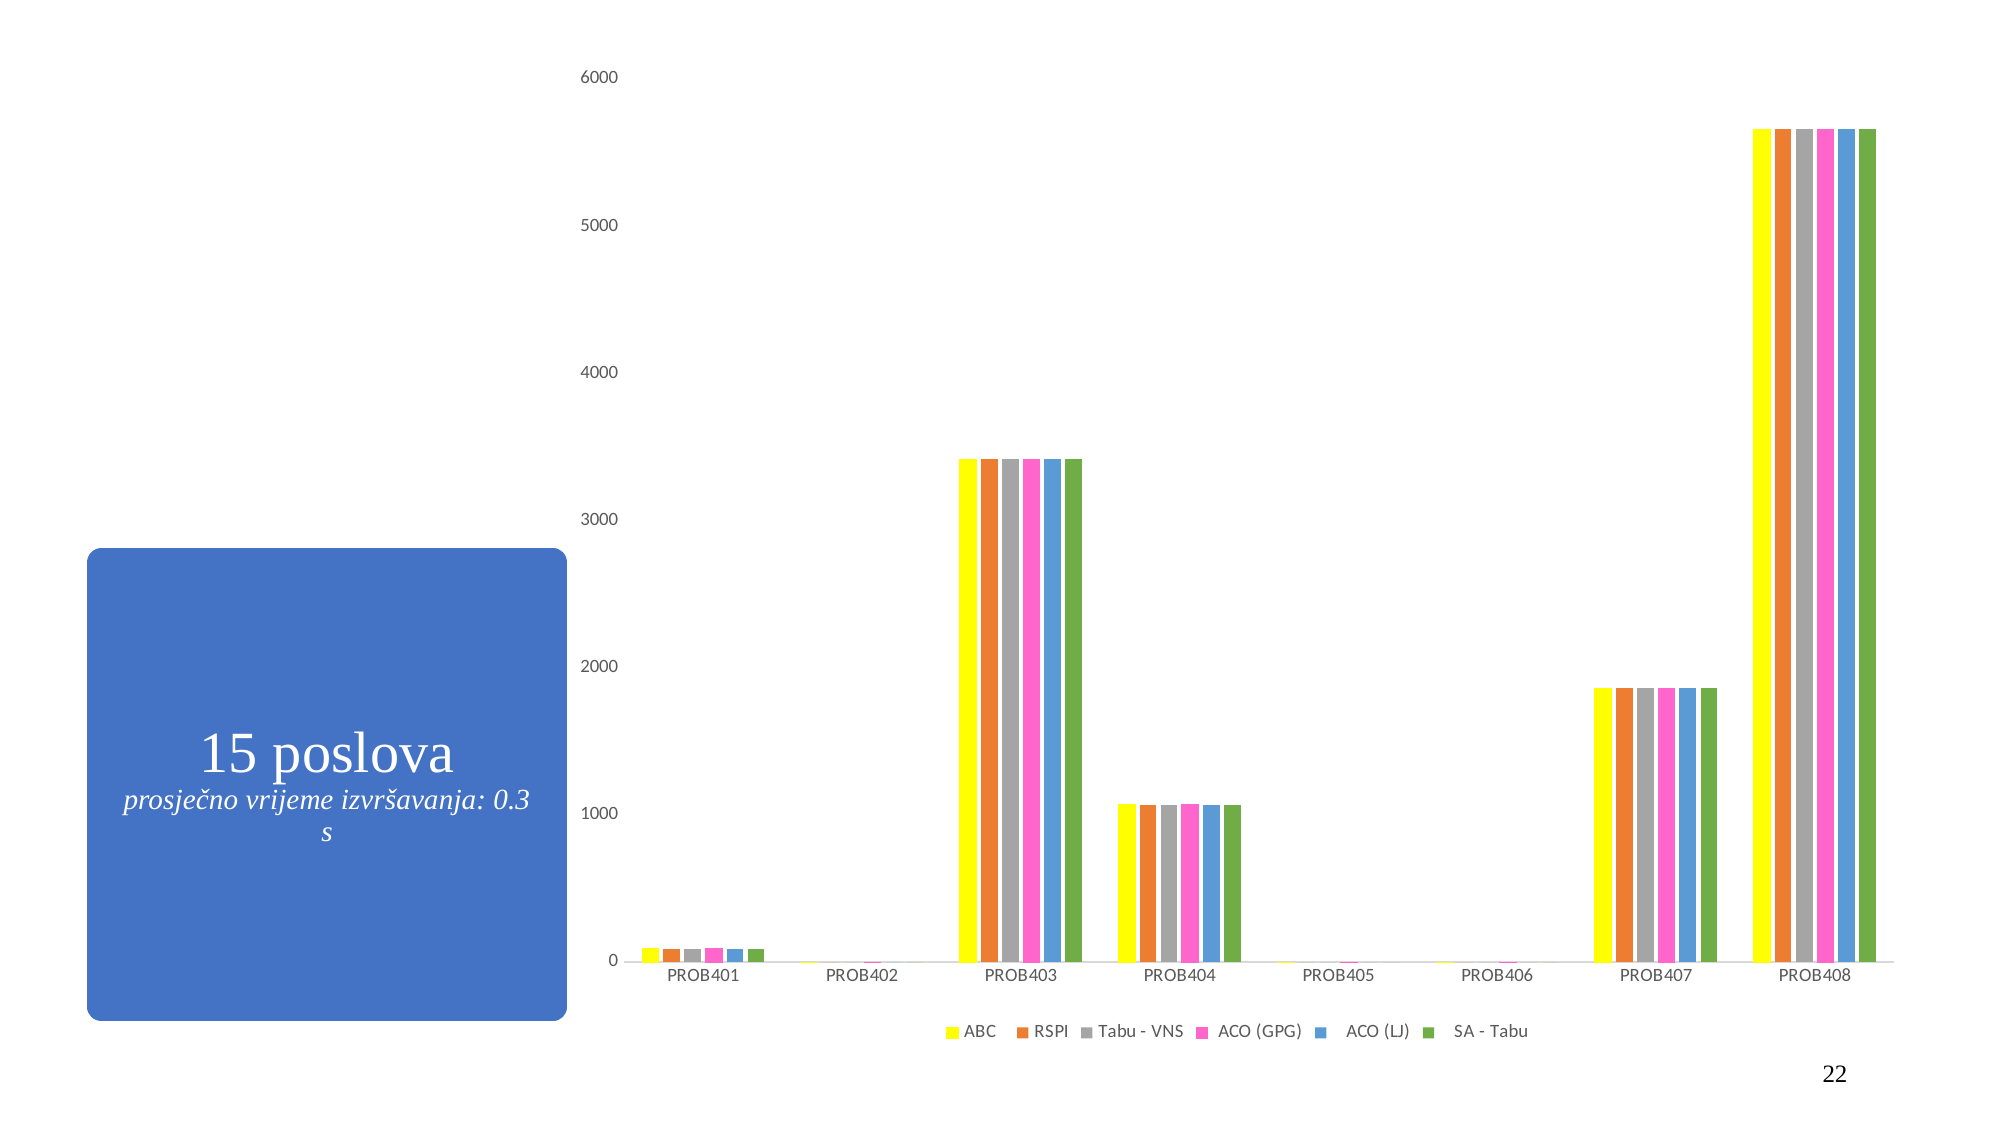

### Chart

| Category | ABC   | RSPI | Tabu - VNS |  ACO (GPG) |    ACO (LJ) |    SA - Tabu |
|---|---|---|---|---|---|---|
| PROB401 | 90.0 | 90.0 | 90.0 | 90.0 | 90.0 | 90.0 |
| PROB402 | 0.0 | 0.0 | 0.0 | 0.0 | 0.0 | 0.0 |
| PROB403 | 3418.0 | 3418.0 | 3418.0 | 3418.0 | 3418.0 | 3418.0 |
| PROB404 | 1067.0 | 1067.0 | 1067.0 | 1067.0 | 1067.0 | 1067.0 |
| PROB405 | 0.0 | 0.0 | 0.0 | 0.0 | 0.0 | 0.0 |
| PROB406 | 0.0 | 0.0 | 0.0 | 0.0 | 0.0 | 0.0 |
| PROB407 | 1861.0 | 1861.0 | 1861.0 | 1861.0 | 1861.0 | 1861.0 |
| PROB408 | 5660.0 | 5660.0 | 5660.0 | 5660.0 | 5660.0 | 5660.0 |
# 15 poslova
prosječno vrijeme izvršavanja: 0.3 s
22